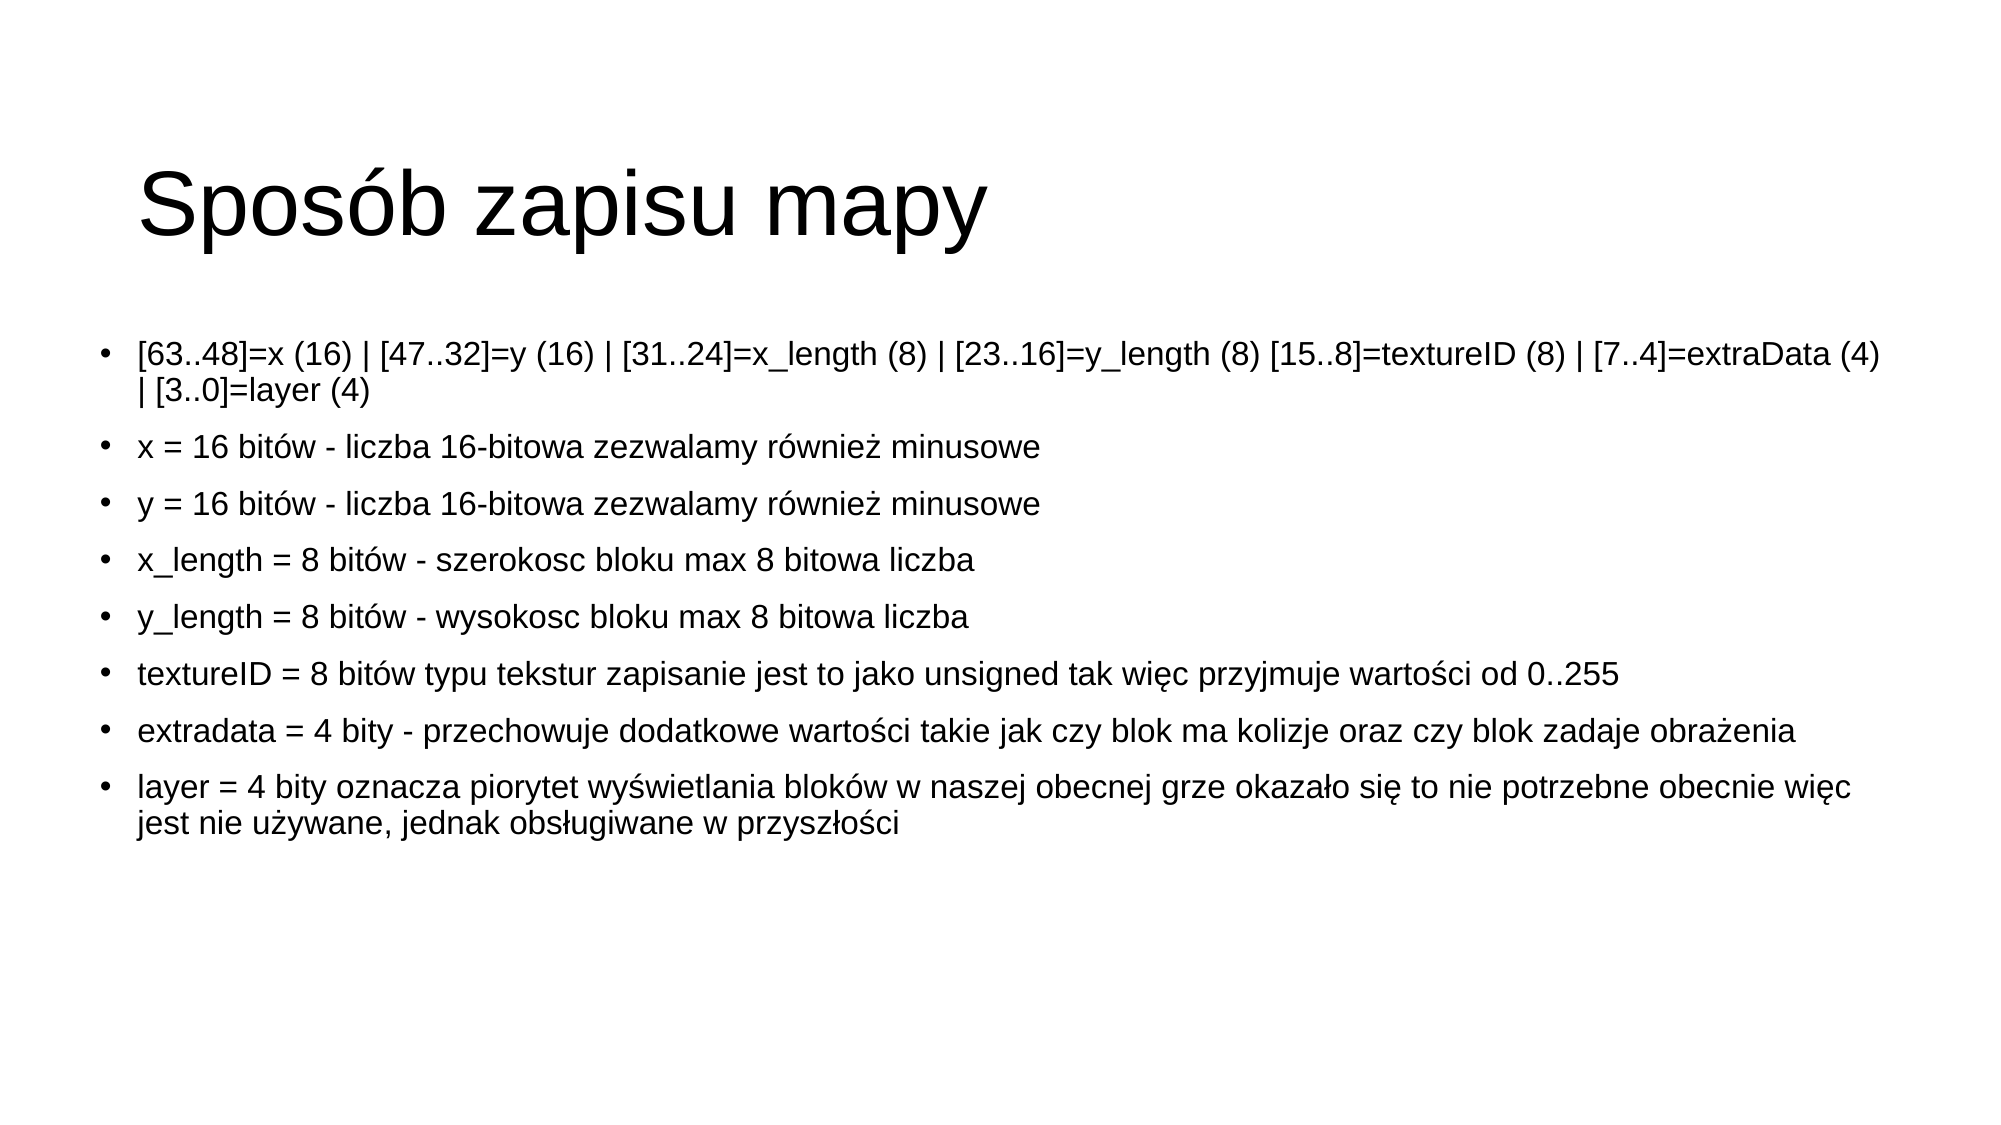

# Sposób zapisu mapy
[63..48]=x (16) | [47..32]=y (16) | [31..24]=x_length (8) | [23..16]=y_length (8) [15..8]=textureID (8) | [7..4]=extraData (4) | [3..0]=layer (4)
x = 16 bitów - liczba 16-bitowa zezwalamy również minusowe
y = 16 bitów - liczba 16-bitowa zezwalamy również minusowe
x_length = 8 bitów - szerokosc bloku max 8 bitowa liczba
y_length = 8 bitów - wysokosc bloku max 8 bitowa liczba
textureID = 8 bitów typu tekstur zapisanie jest to jako unsigned tak więc przyjmuje wartości od 0..255
extradata = 4 bity - przechowuje dodatkowe wartości takie jak czy blok ma kolizje oraz czy blok zadaje obrażenia
layer = 4 bity oznacza piorytet wyświetlania bloków w naszej obecnej grze okazało się to nie potrzebne obecnie więc jest nie używane, jednak obsługiwane w przyszłości